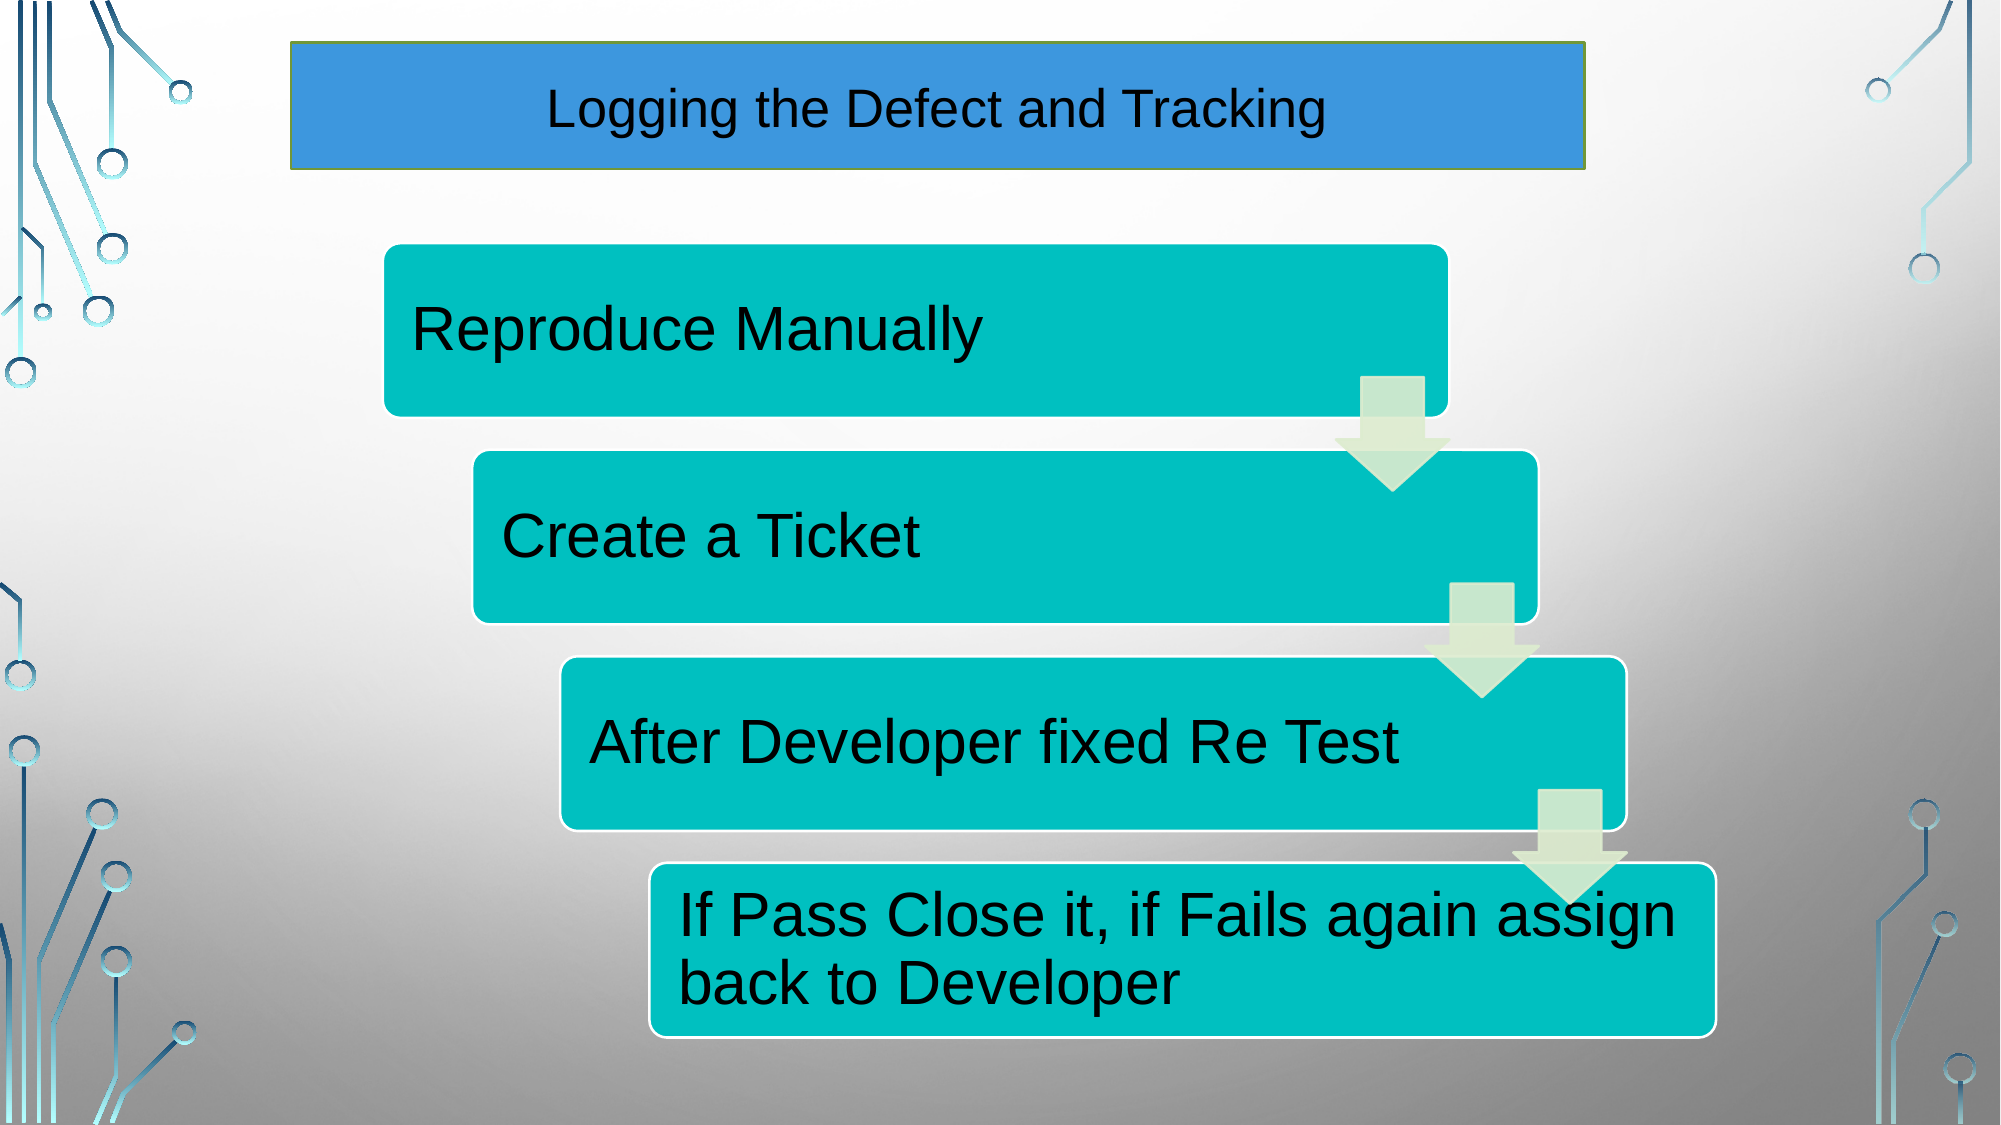

Logging the Defect and Tracking
Reproduce Manually
Create a Ticket
After Developer fixed Re Test
If Pass Close it, if Fails again assign back to Developer